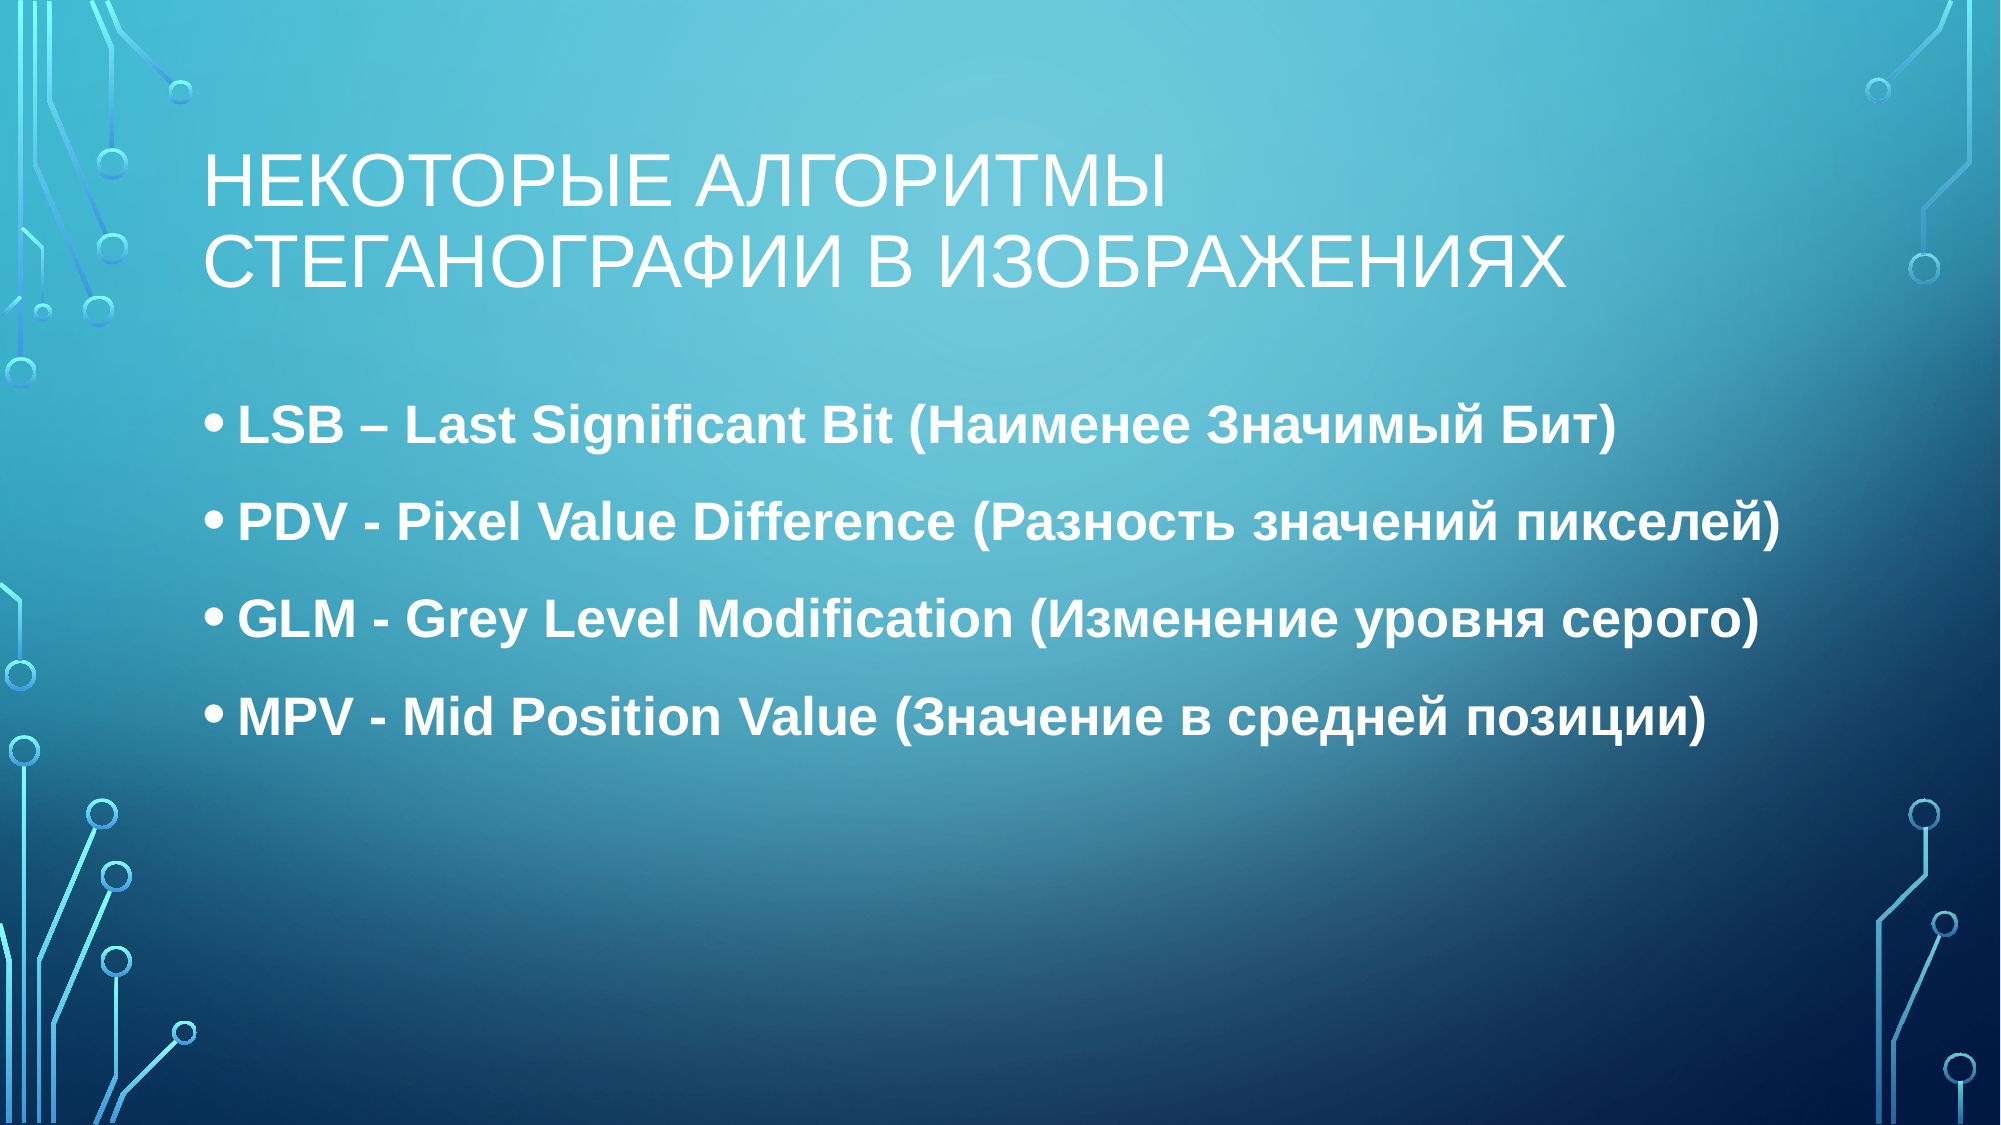

# Некоторые алгоритмы Стеганографии в изображениях
LSB – Last Significant Bit (Наименее Значимый Бит)
PDV - Pixel Value Difference (Разность значений пикселей)
GLM - Grey Level Modification (Изменение уровня серого)
MPV - Mid Position Value (Значение в средней позиции)